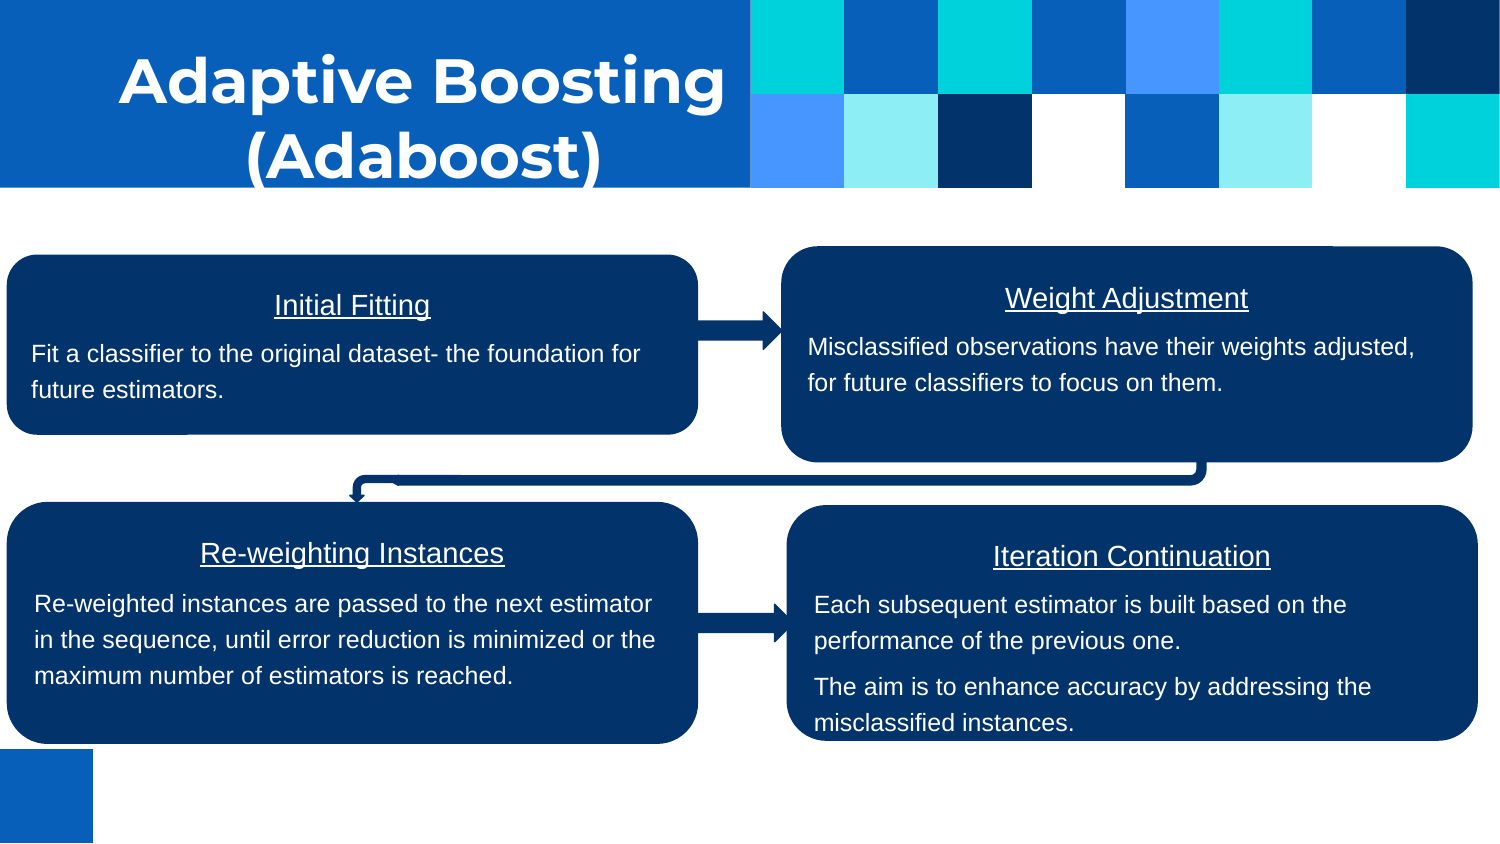

# Adaptive Boosting (Adaboost)
Weight Adjustment
Misclassified observations have their weights adjusted, for future classifiers to focus on them.
Initial Fitting
Fit a classifier to the original dataset- the foundation for future estimators.

Re-weighting Instances
Re-weighted instances are passed to the next estimator in the sequence, until error reduction is minimized or the maximum number of estimators is reached.

Iteration Continuation
Each subsequent estimator is built based on the performance of the previous one.
The aim is to enhance accuracy by addressing the misclassified instances.